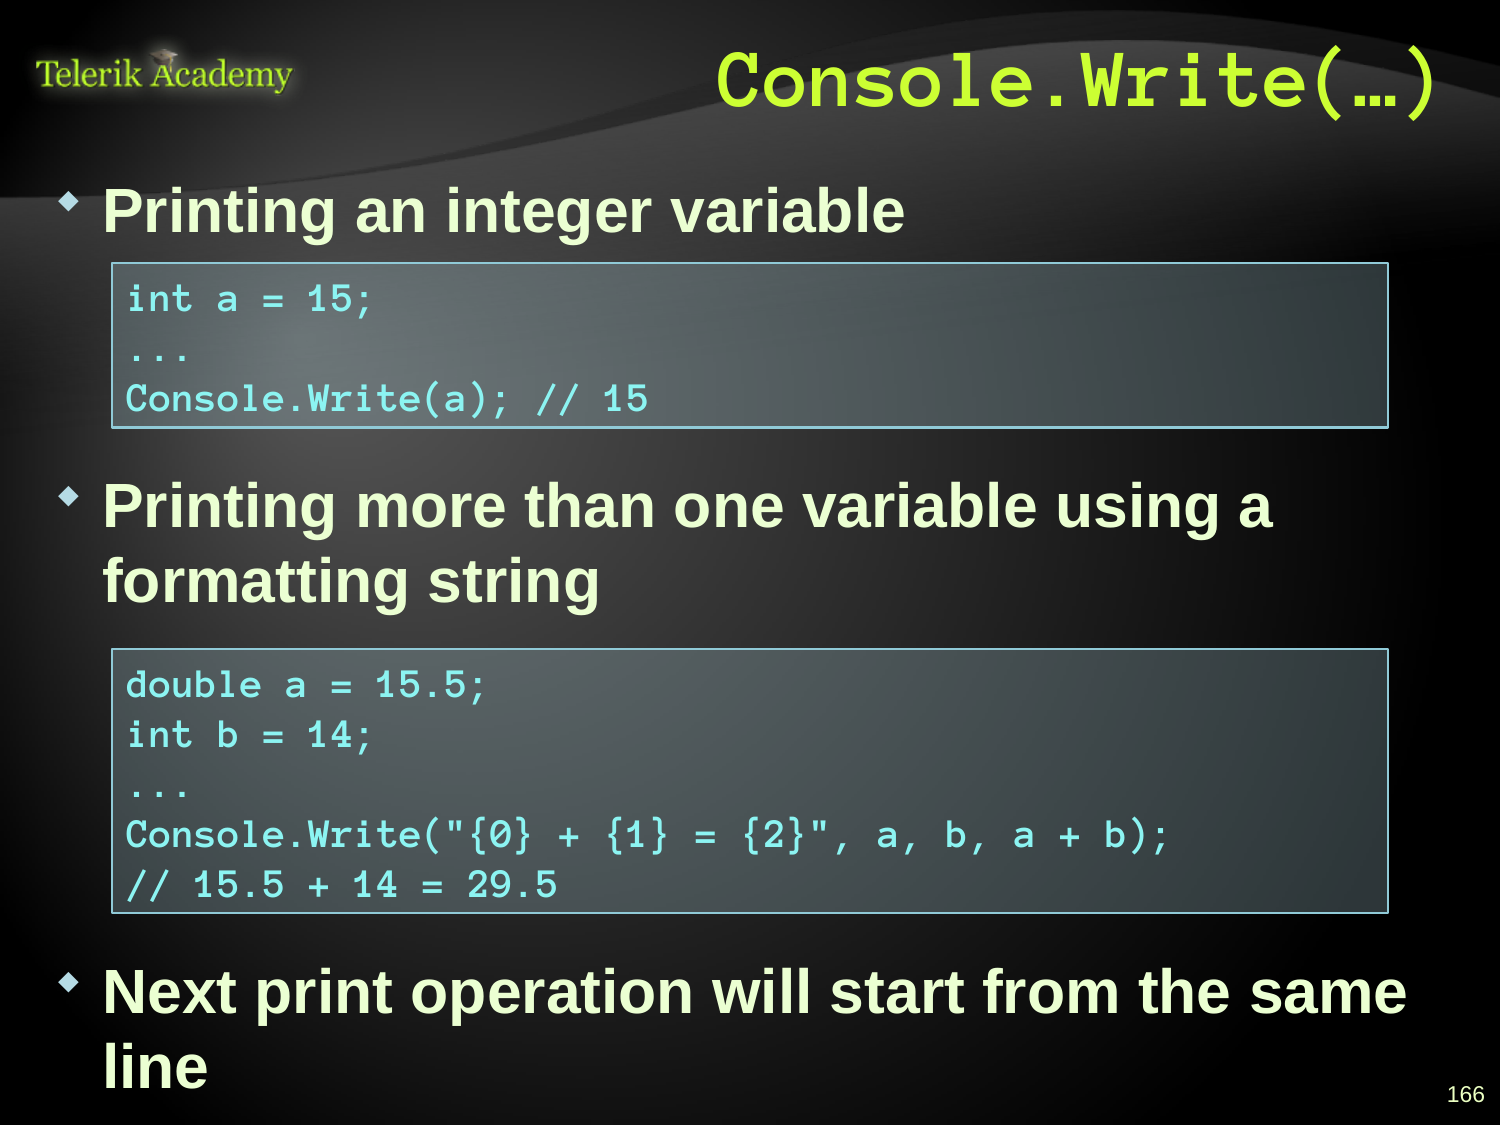

# Console.Write(…)
Printing an integer variable
int a = 15;
...
Console.Write(a); // 15
Printing more than one variable using a formatting string
double a = 15.5;
int b = 14;
...
Console.Write("{0} + {1} = {2}", a, b, a + b);
// 15.5 + 14 = 29.5
Next print operation will start from the same line
166